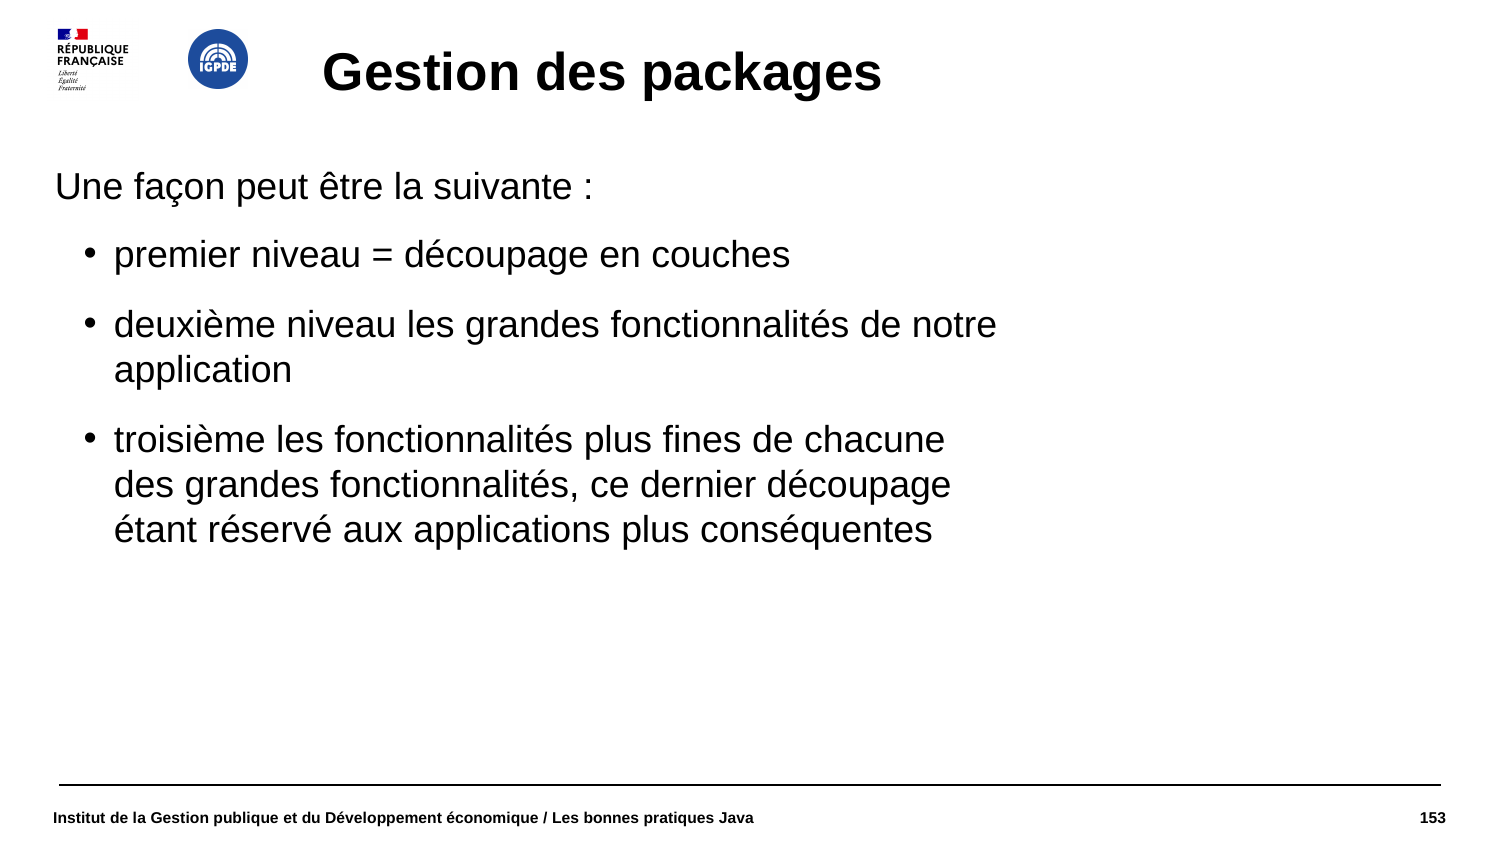

# Gestion des packages
Une façon peut être la suivante :
premier niveau = découpage en couches
deuxième niveau les grandes fonctionnalités de notre application
troisième les fonctionnalités plus fines de chacune des grandes fonctionnalités, ce dernier découpage étant réservé aux applications plus conséquentes

Institut de la Gestion publique et du Développement économique / Les bonnes pratiques Java
153